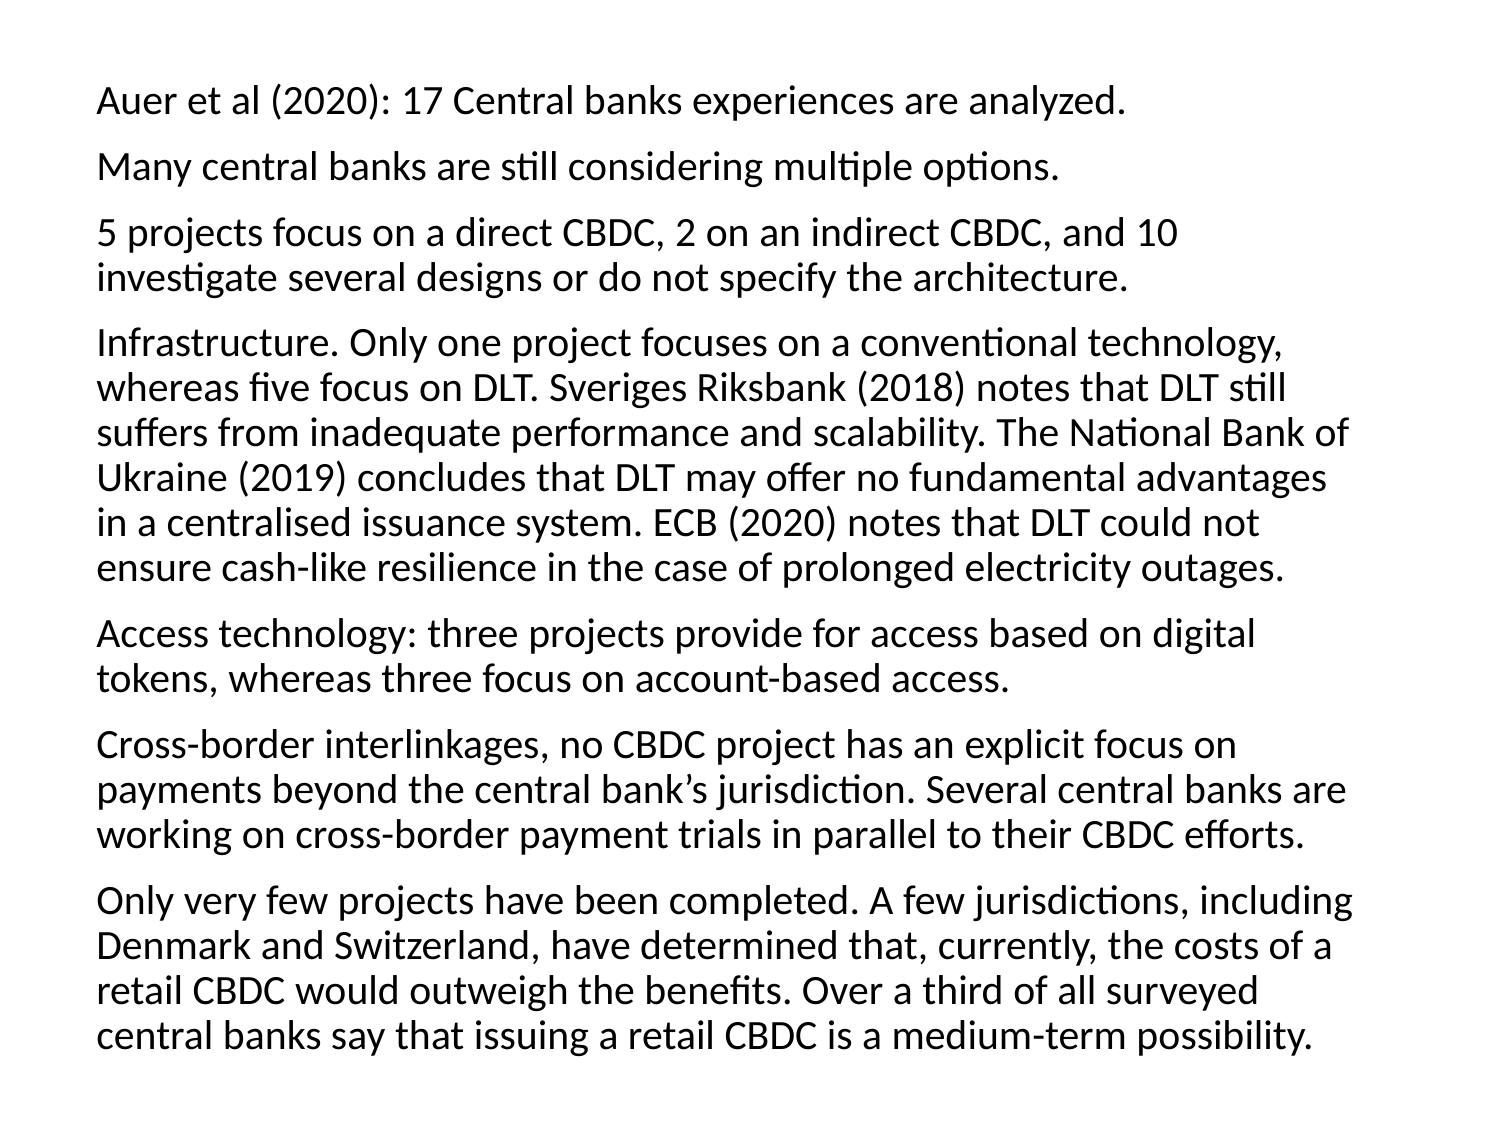

Auer et al (2020): 17 Central banks experiences are analyzed.
Many central banks are still considering multiple options.
5 projects focus on a direct CBDC, 2 on an indirect CBDC, and 10 investigate several designs or do not specify the architecture.
Infrastructure. Only one project focuses on a conventional technology, whereas five focus on DLT. Sveriges Riksbank (2018) notes that DLT still suffers from inadequate performance and scalability. The National Bank of Ukraine (2019) concludes that DLT may offer no fundamental advantages in a centralised issuance system. ECB (2020) notes that DLT could not ensure cash-like resilience in the case of prolonged electricity outages.
Access technology: three projects provide for access based on digital tokens, whereas three focus on account-based access.
Cross-border interlinkages, no CBDC project has an explicit focus on payments beyond the central bank’s jurisdiction. Several central banks are working on cross-border payment trials in parallel to their CBDC efforts.
Only very few projects have been completed. A few jurisdictions, including Denmark and Switzerland, have determined that, currently, the costs of a retail CBDC would outweigh the benefits. Over a third of all surveyed central banks say that issuing a retail CBDC is a medium-term possibility.